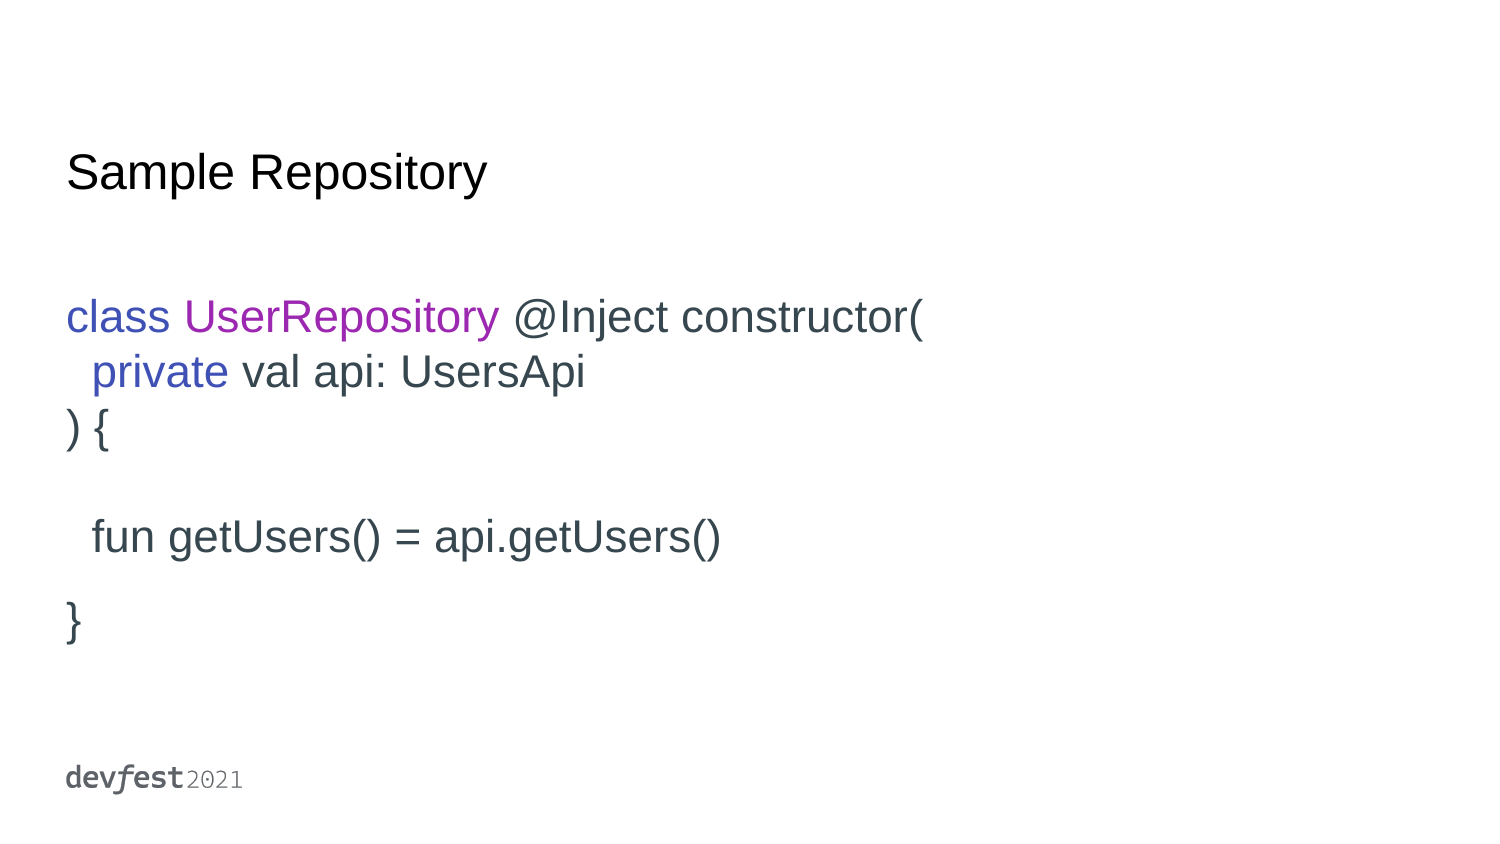

# Sample Repository
class UserRepository @Inject constructor(
  private val api: UsersApi
) {

  fun getUsers() = api.getUsers()
}